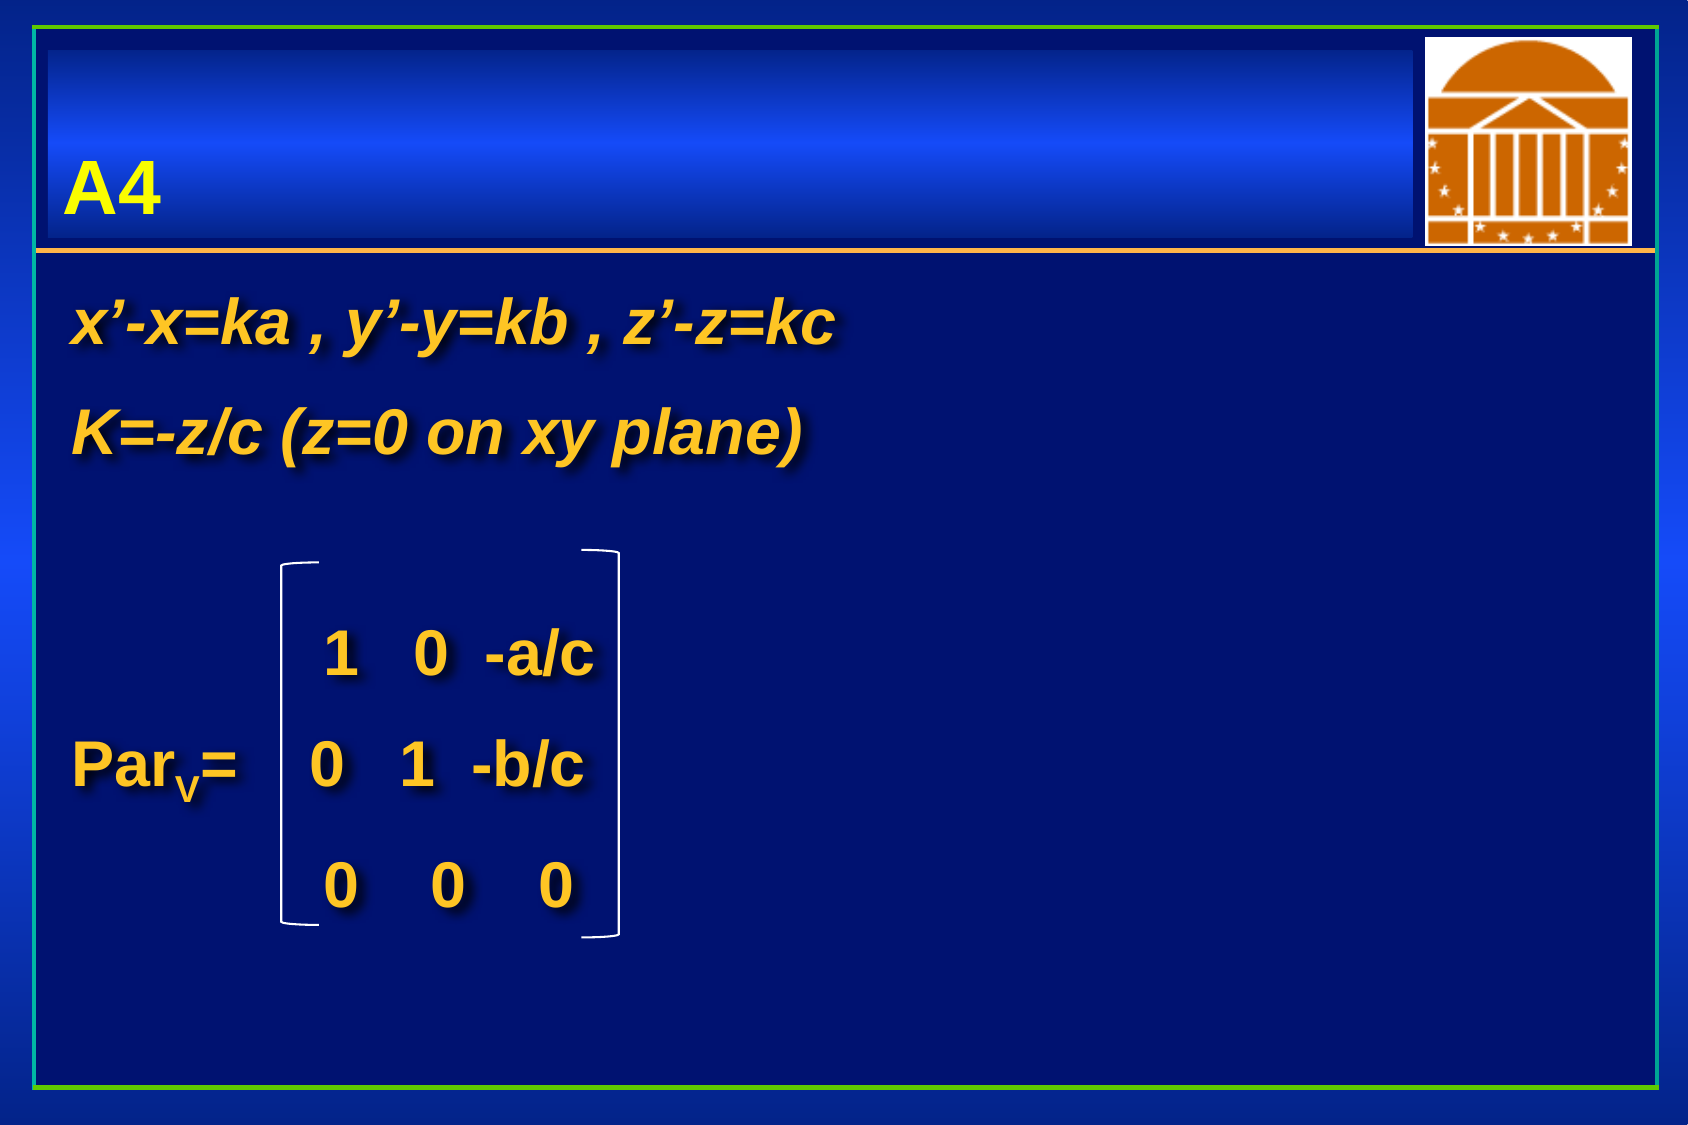

# A4
x’-x=ka , y’-y=kb , z’-z=kc
K=-z/c (z=0 on xy plane)

              1   0  -a/c
ParV=    0   1  -b/c
              0    0    0